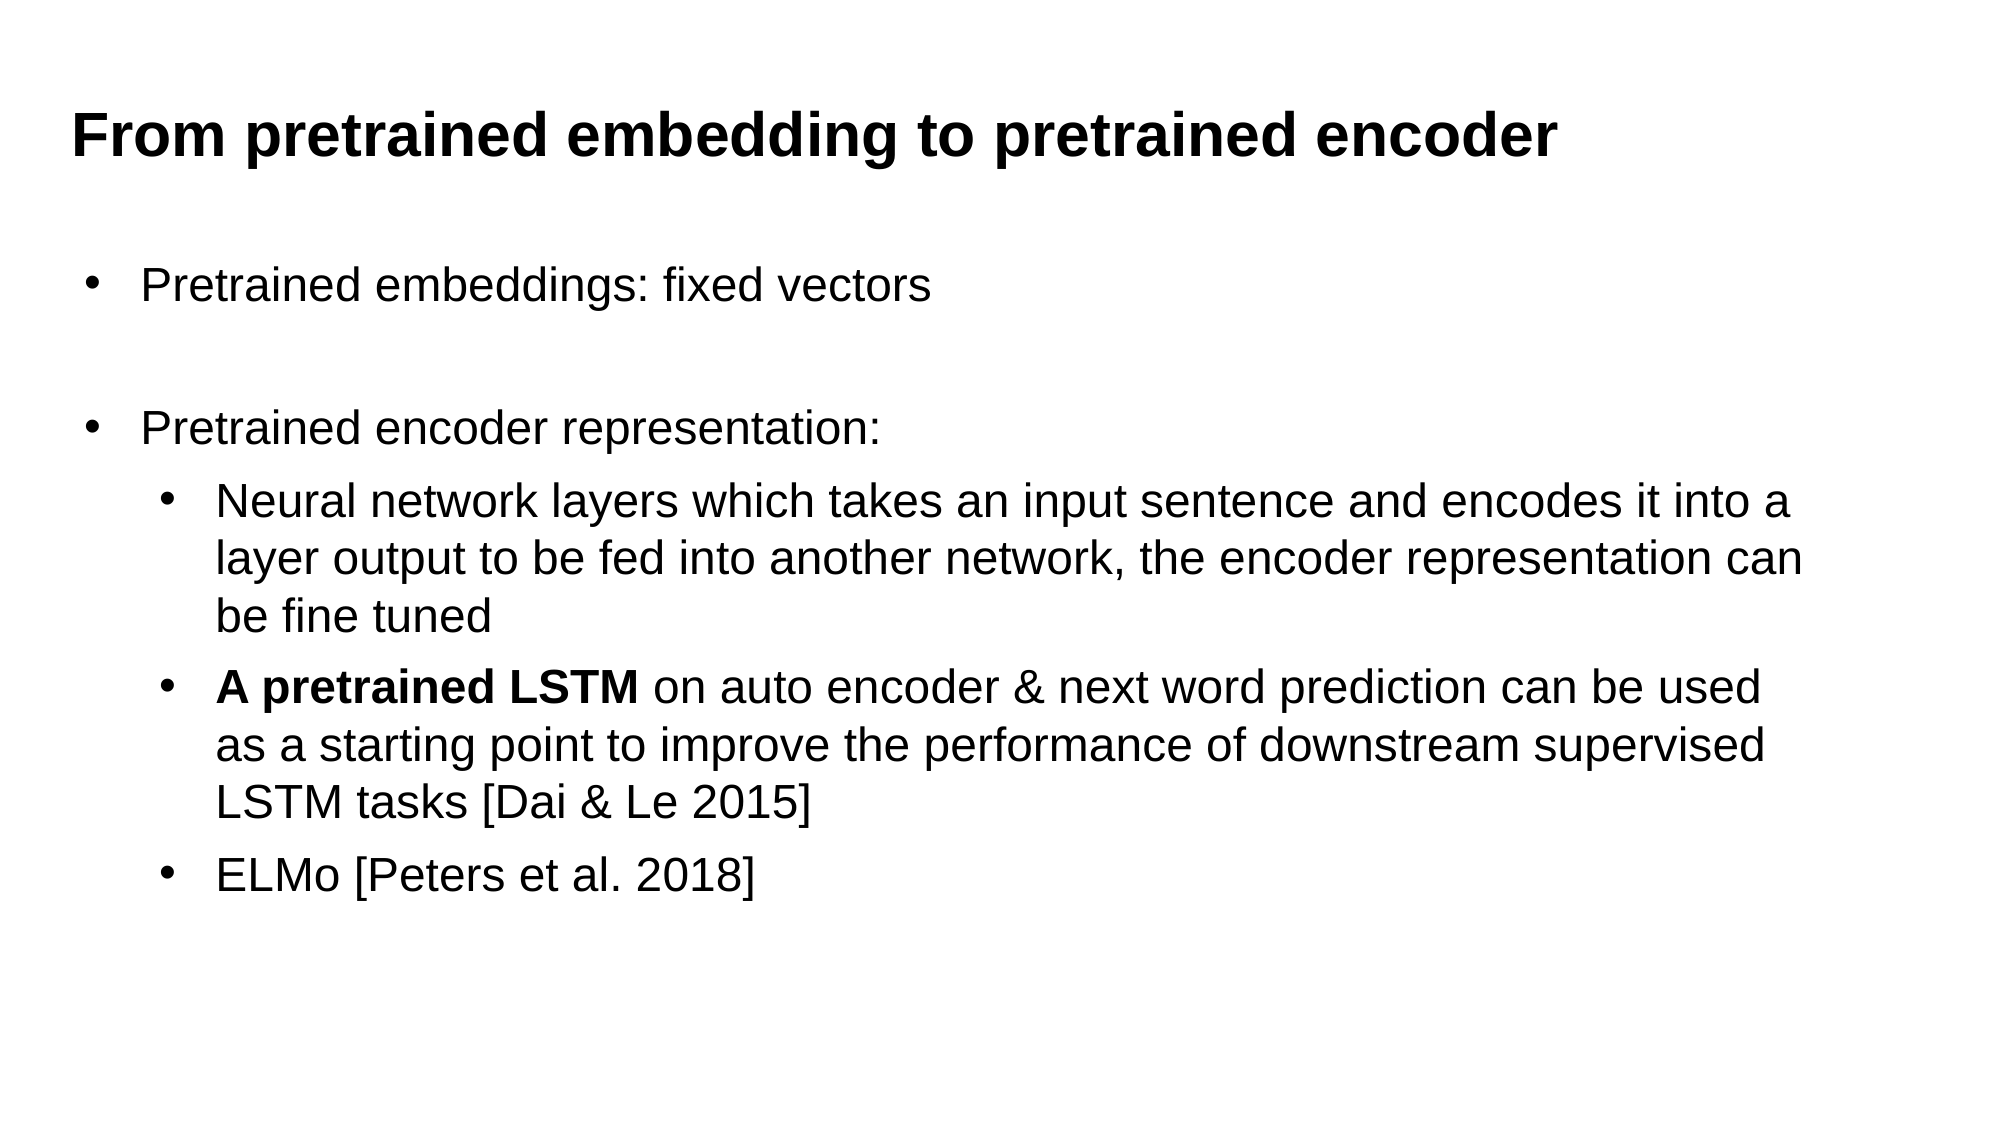

From pretrained embedding to pretrained encoder
Pretrained embeddings: fixed vectors

Pretrained encoder representation:
Neural network layers which takes an input sentence and encodes it into a layer output to be fed into another network, the encoder representation can be fine tuned
A pretrained LSTM on auto encoder & next word prediction can be used as a starting point to improve the performance of downstream supervised LSTM tasks [Dai & Le 2015]
ELMo [Peters et al. 2018]